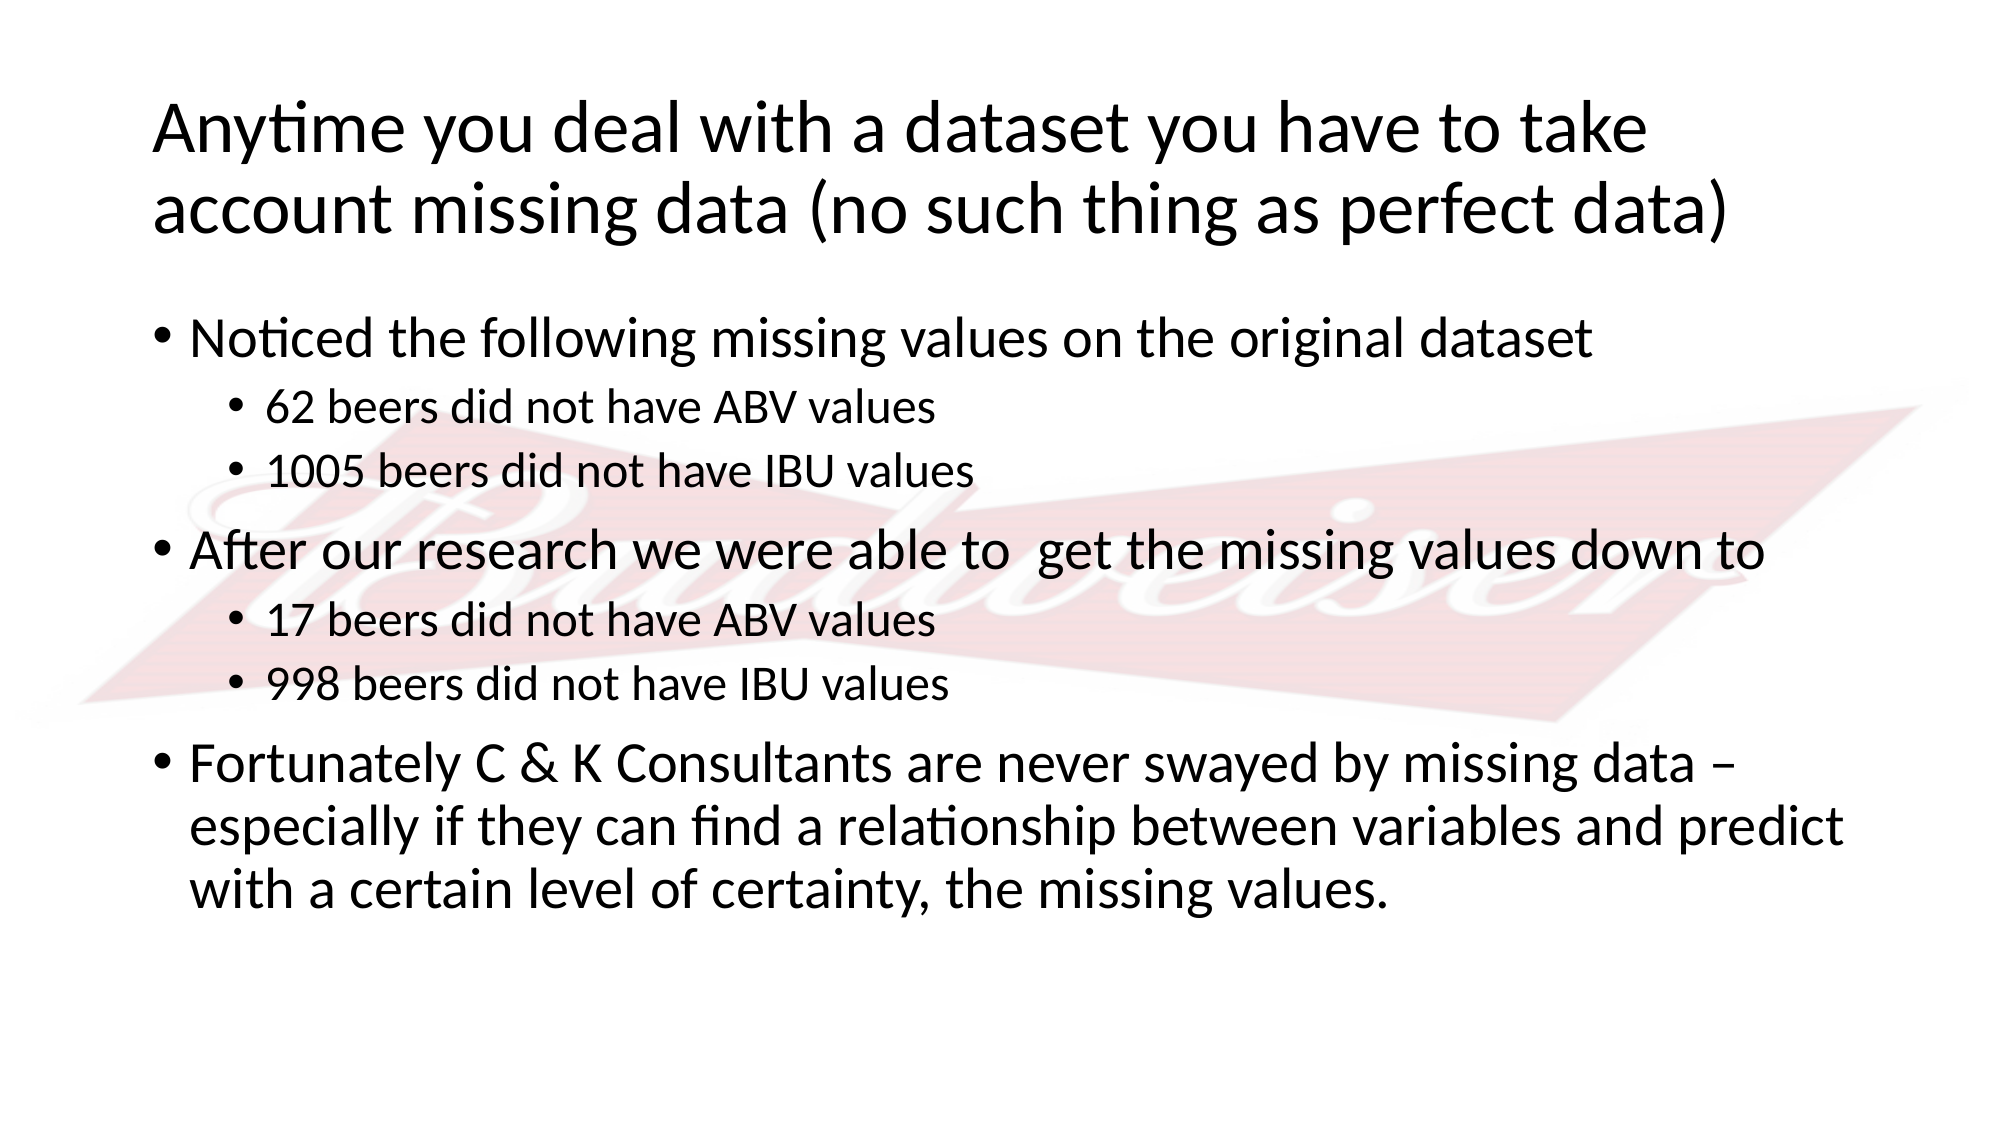

# Anytime you deal with a dataset you have to take account missing data (no such thing as perfect data)
Noticed the following missing values on the original dataset
62 beers did not have ABV values
1005 beers did not have IBU values
After our research we were able to  get the missing values down to
17 beers did not have ABV values
998 beers did not have IBU values
Fortunately C & K Consultants are never swayed by missing data – especially if they can find a relationship between variables and predict with a certain level of certainty, the missing values.